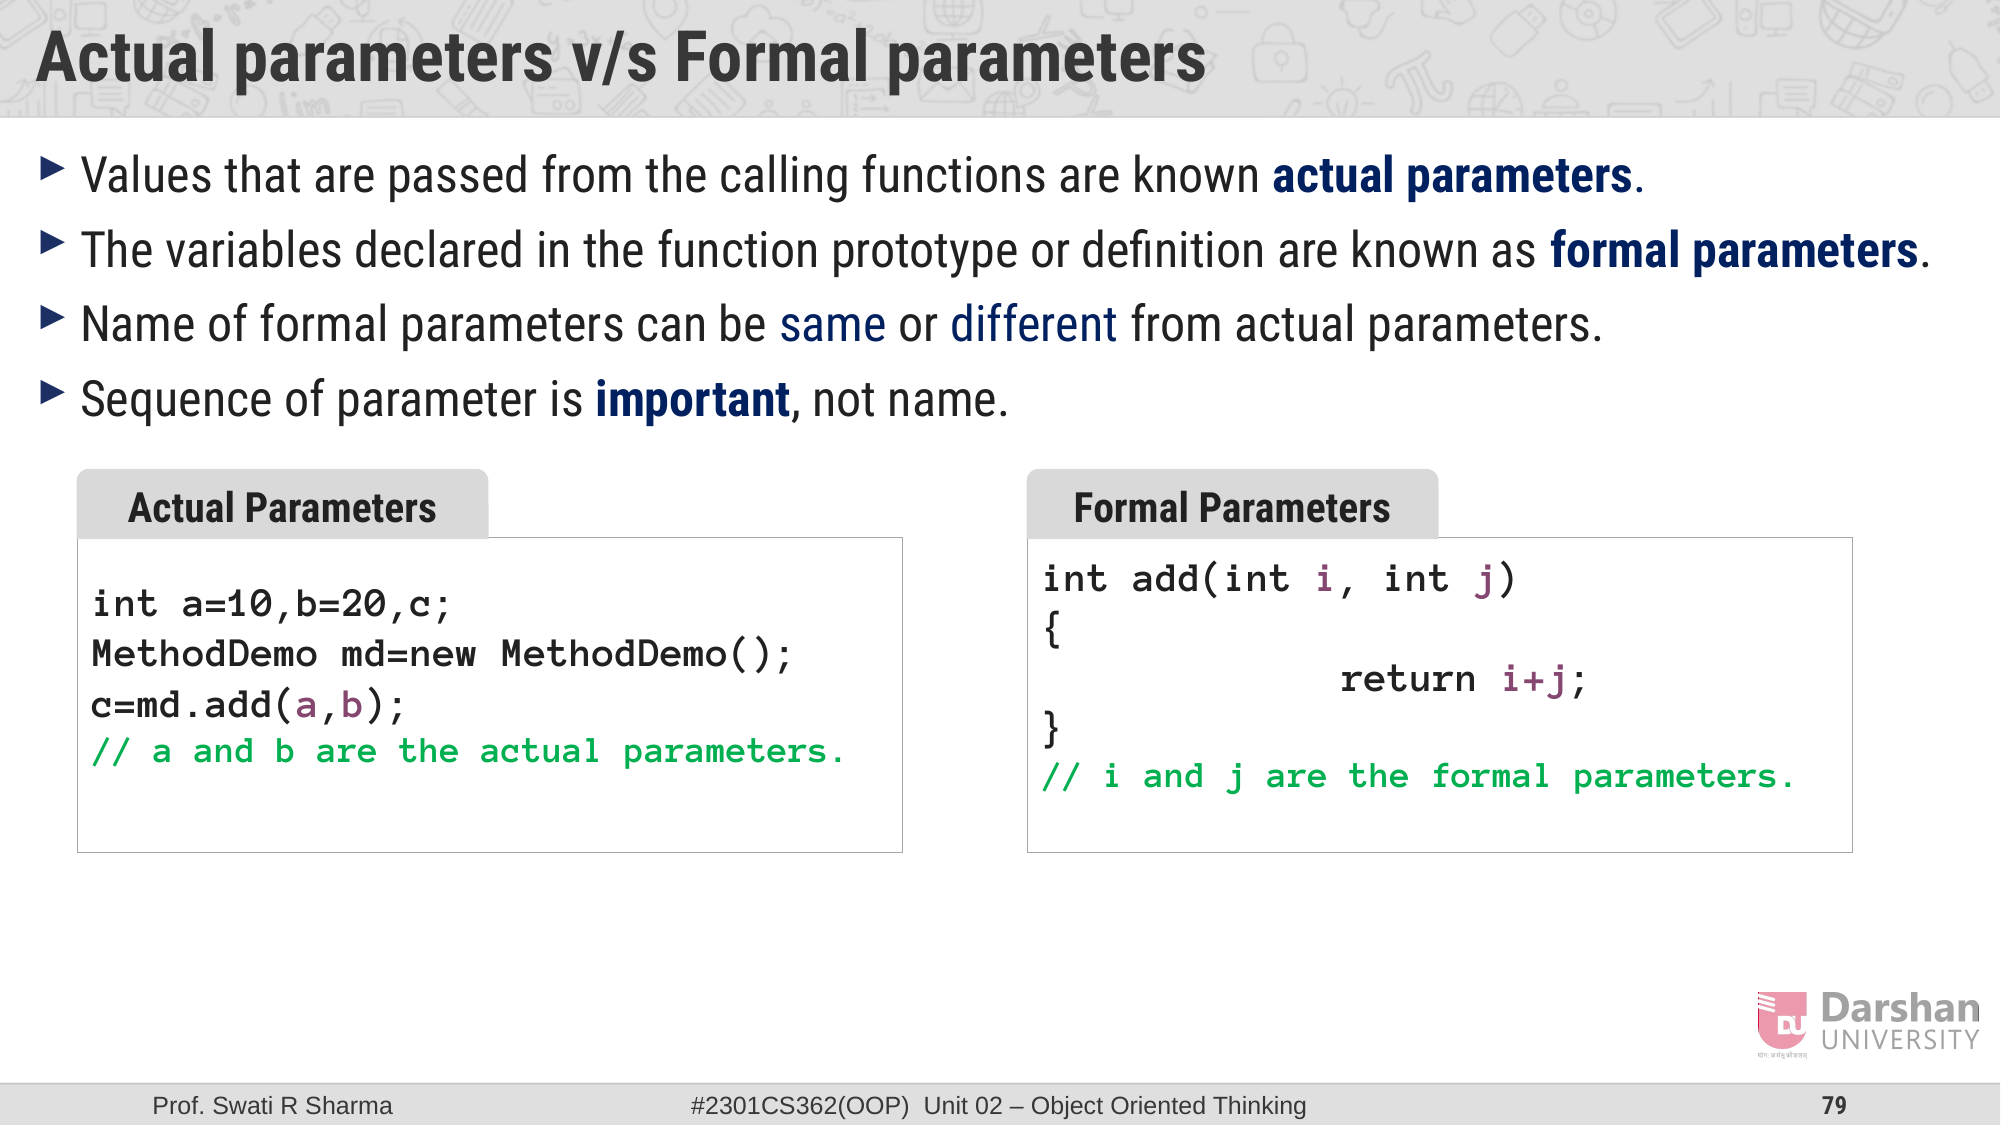

# Actual parameters v/s Formal parameters
Values that are passed from the calling functions are known actual parameters.
The variables declared in the function prototype or definition are known as formal parameters.
Name of formal parameters can be same or different from actual parameters.
Sequence of parameter is important, not name.
Actual Parameters
Formal Parameters
int a=10,b=20,c;
MethodDemo md=new MethodDemo();
c=md.add(a,b);
// a and b are the actual parameters.

int add(int i, int j)
{
		return i+j;
}
// i and j are the formal parameters.